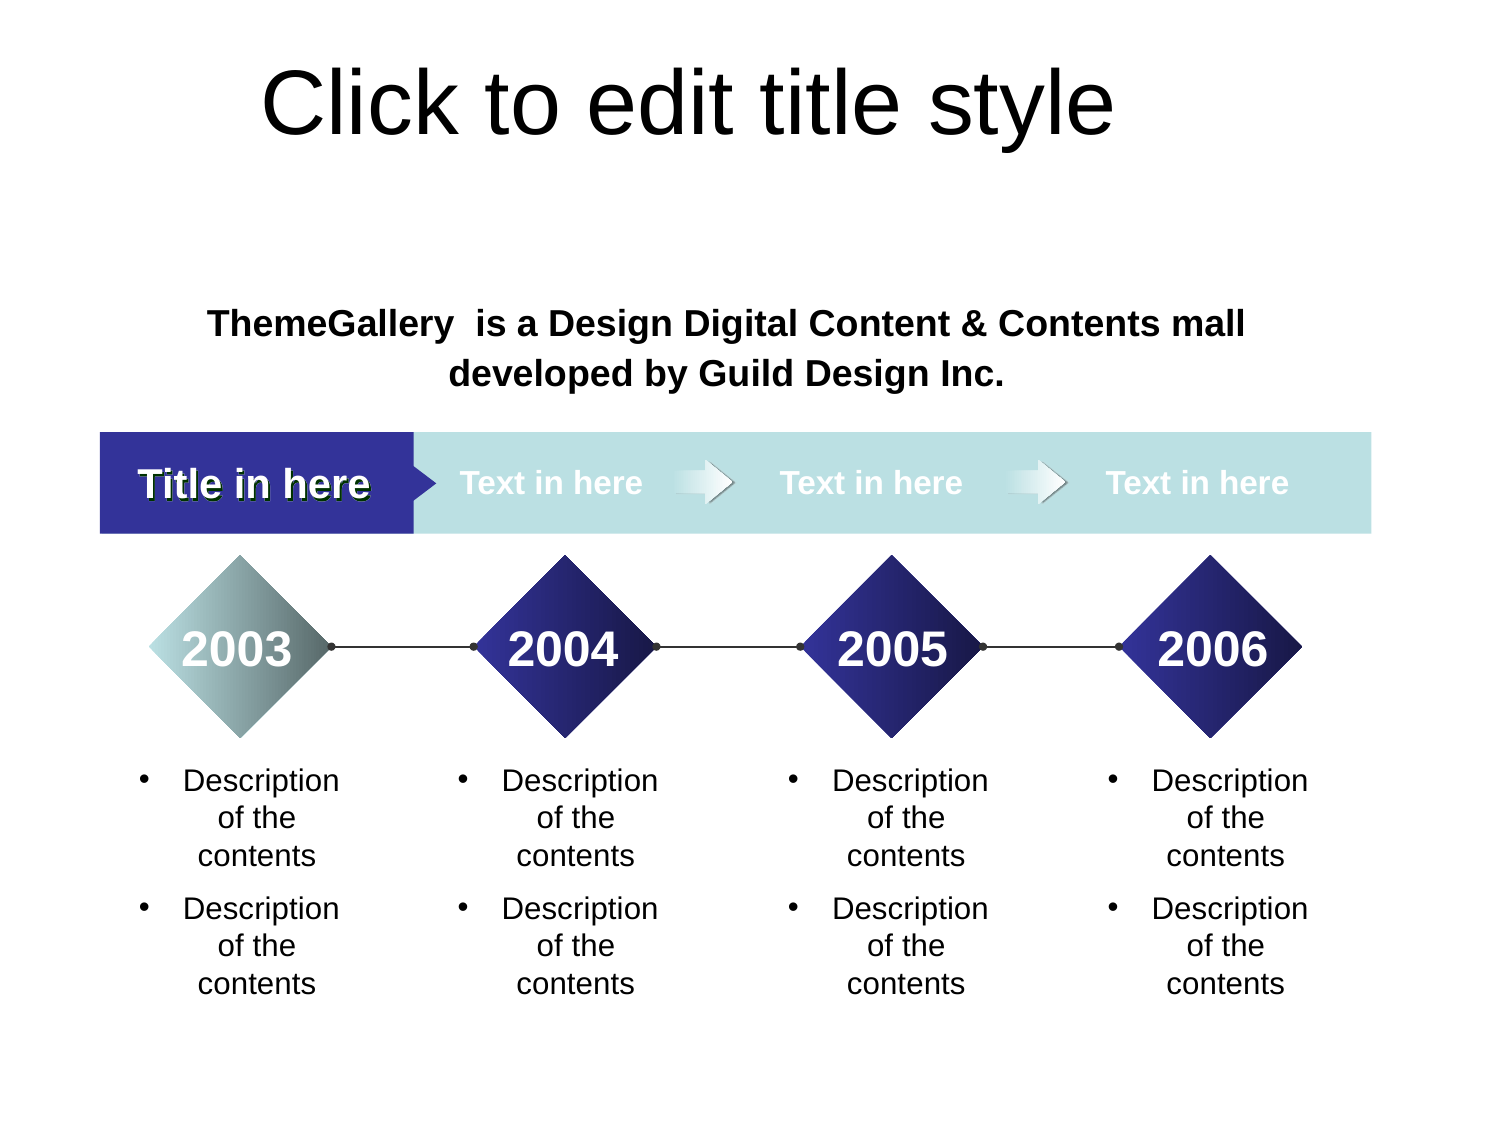

Click to edit title style
ThemeGallery  is a Design Digital Content & Contents mall developed by Guild Design Inc.

Title in here
Text in here
Text in here
Text in here

2003
2004
2005
2006
 Description of the contents
 Description of the contents
 Description of the contents
 Description of the contents
 Description of the contents
 Description of the contents
 Description of the contents
 Description of the contents